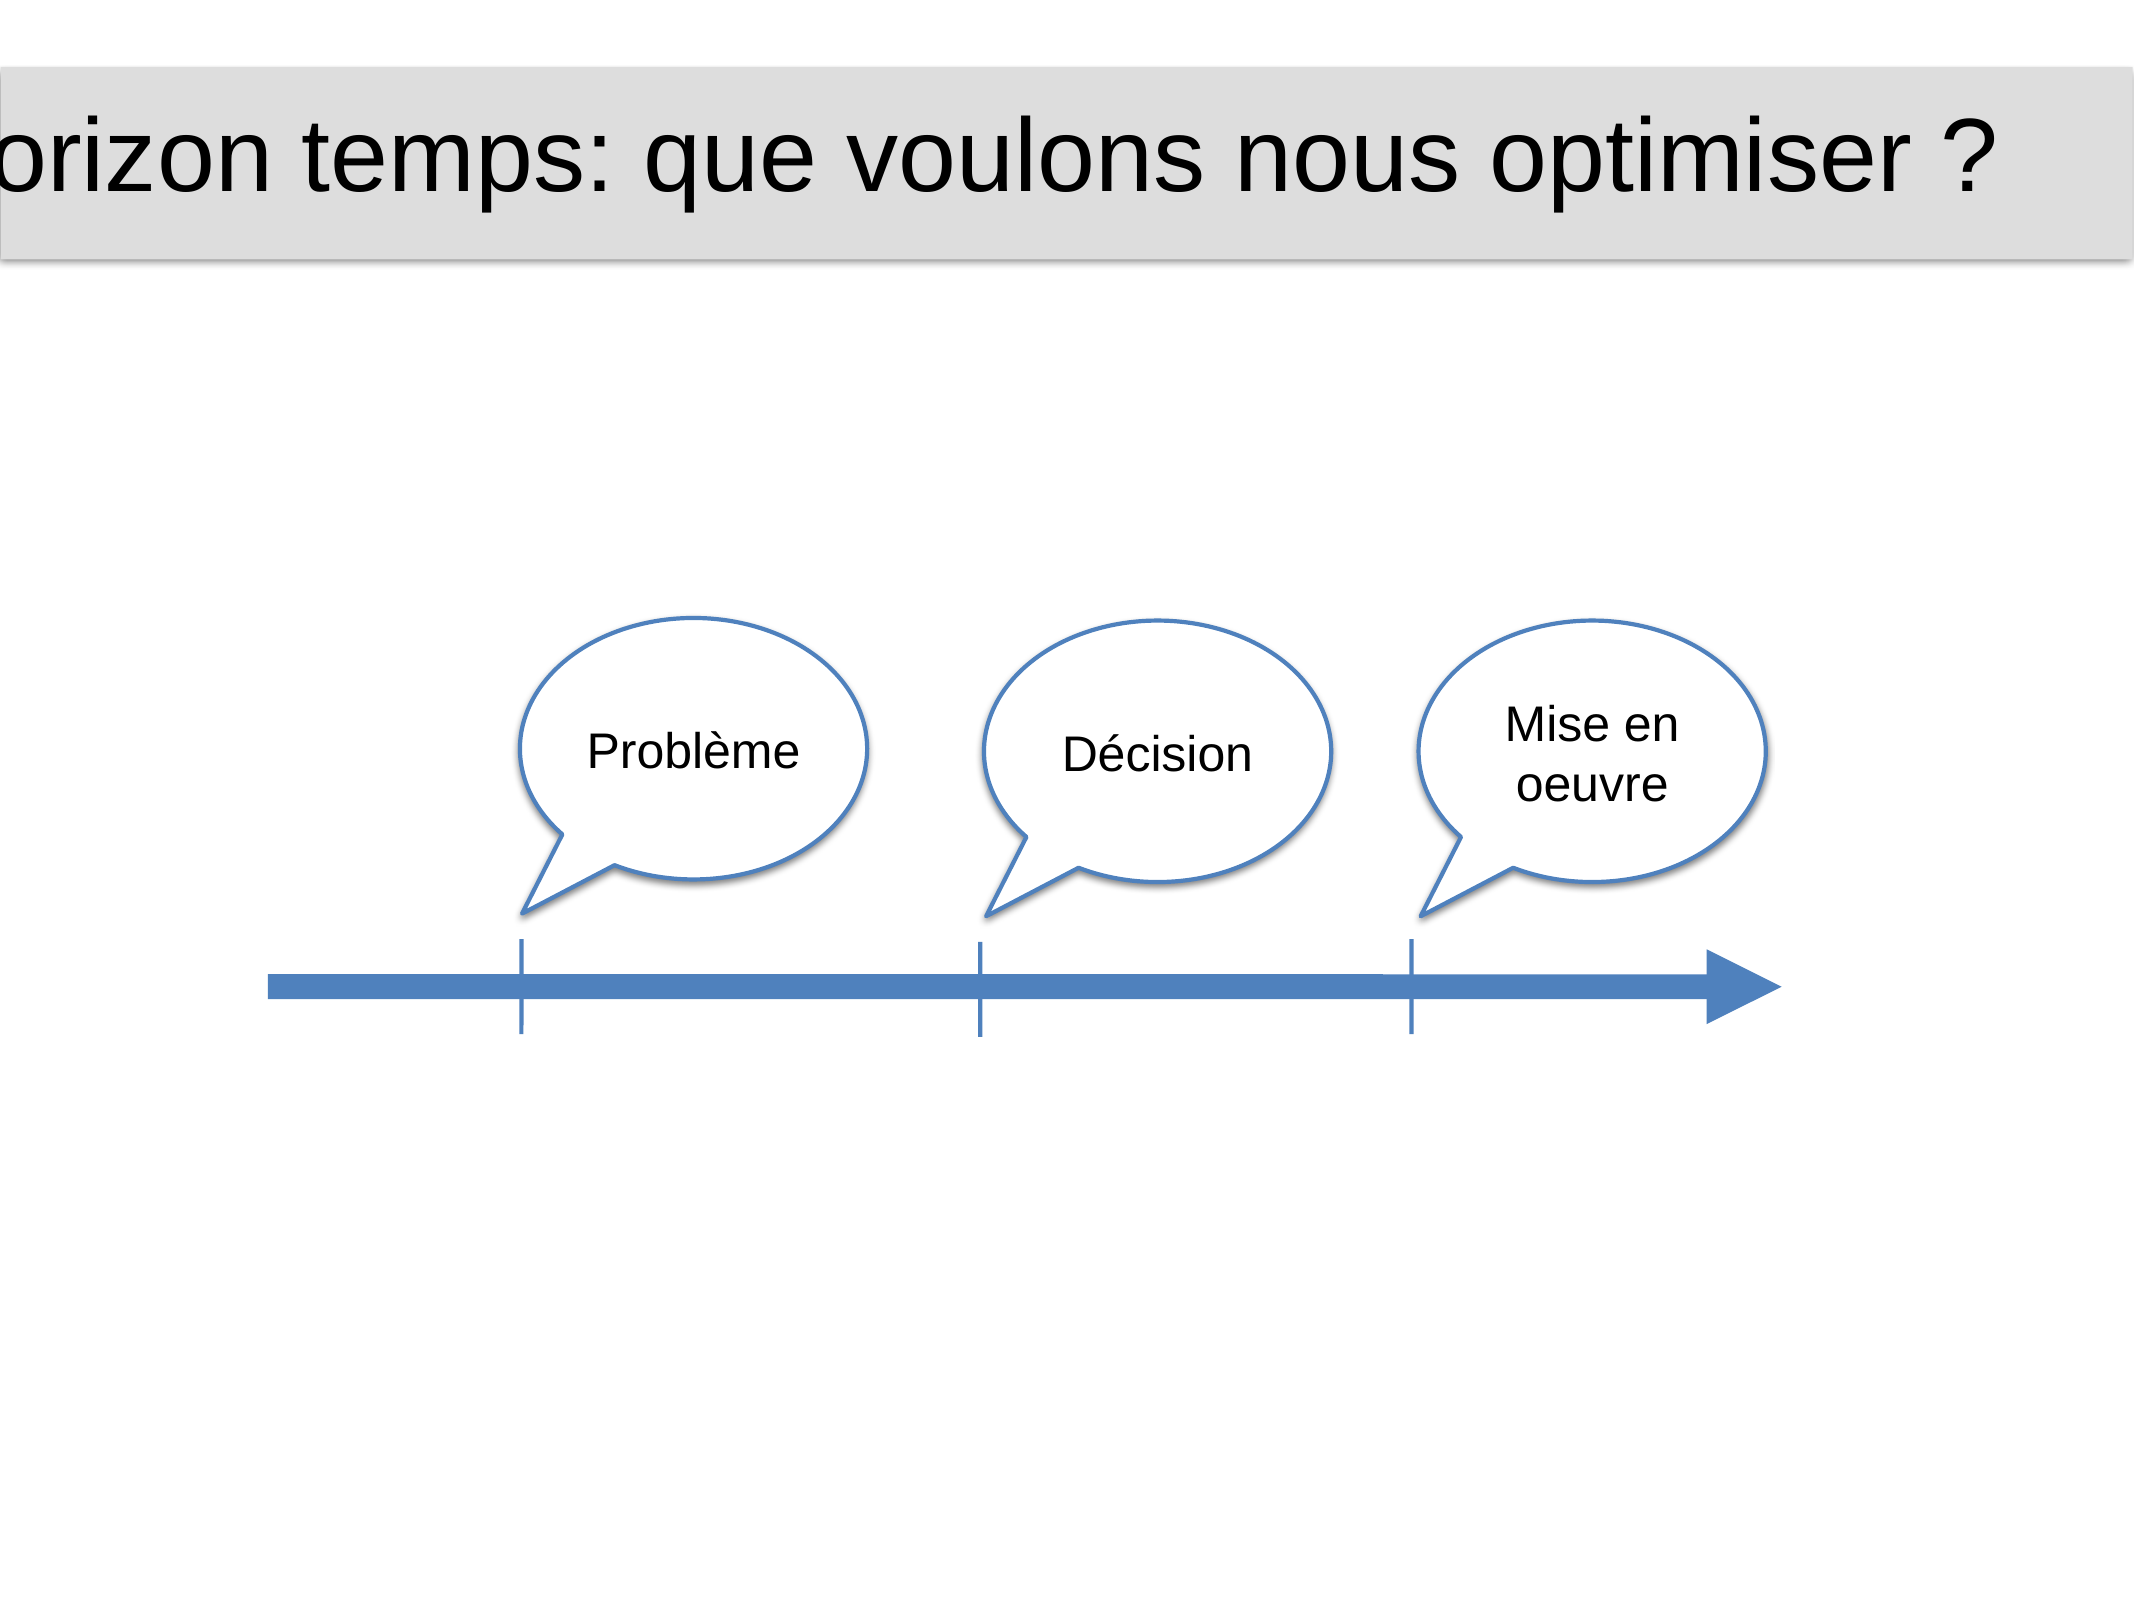

L’horizon temps: que voulons nous optimiser ?
Problème
Décision
Mise en oeuvre